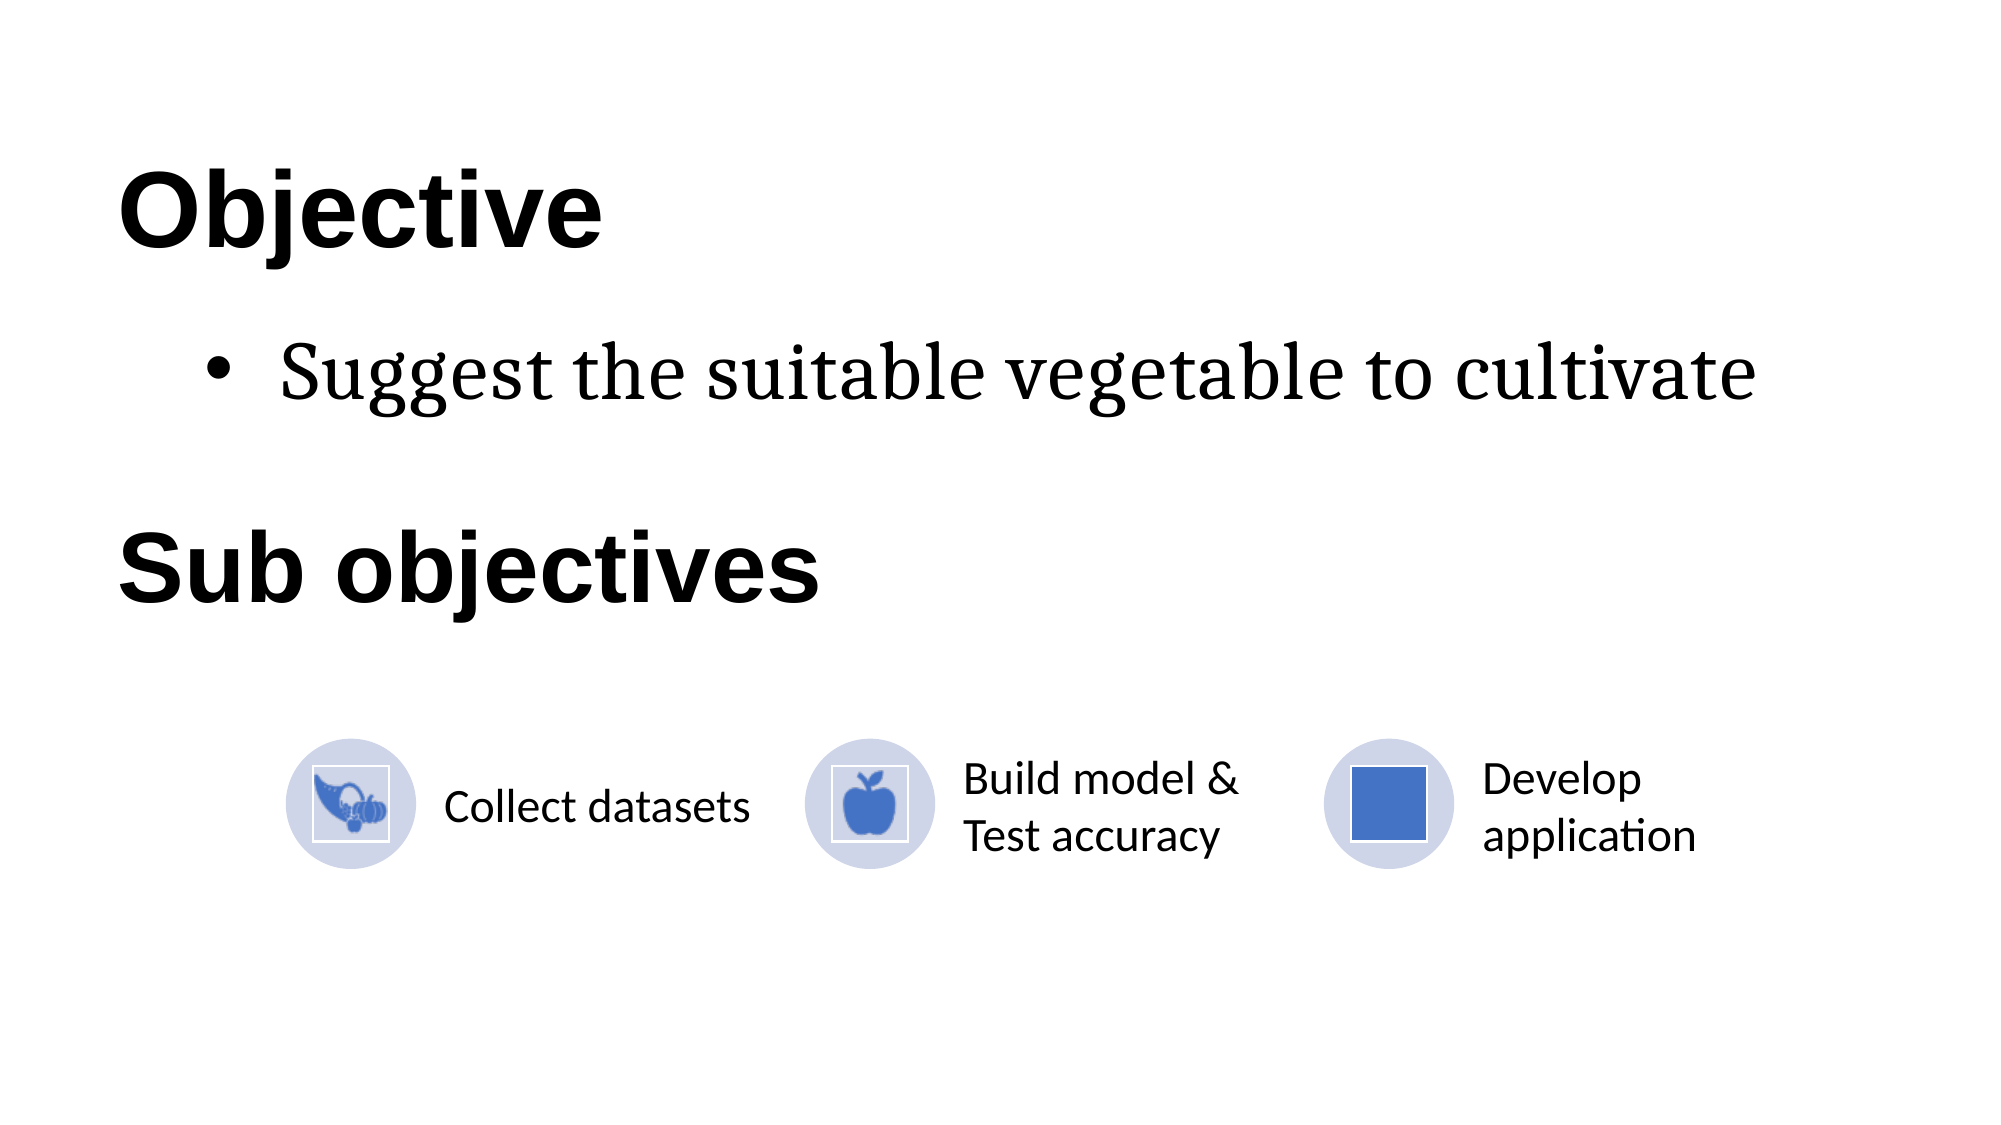

Objective
Suggest the suitable vegetable to cultivate
Sub objectives

Collect datasets

Build model & Test accuracy

Develop application